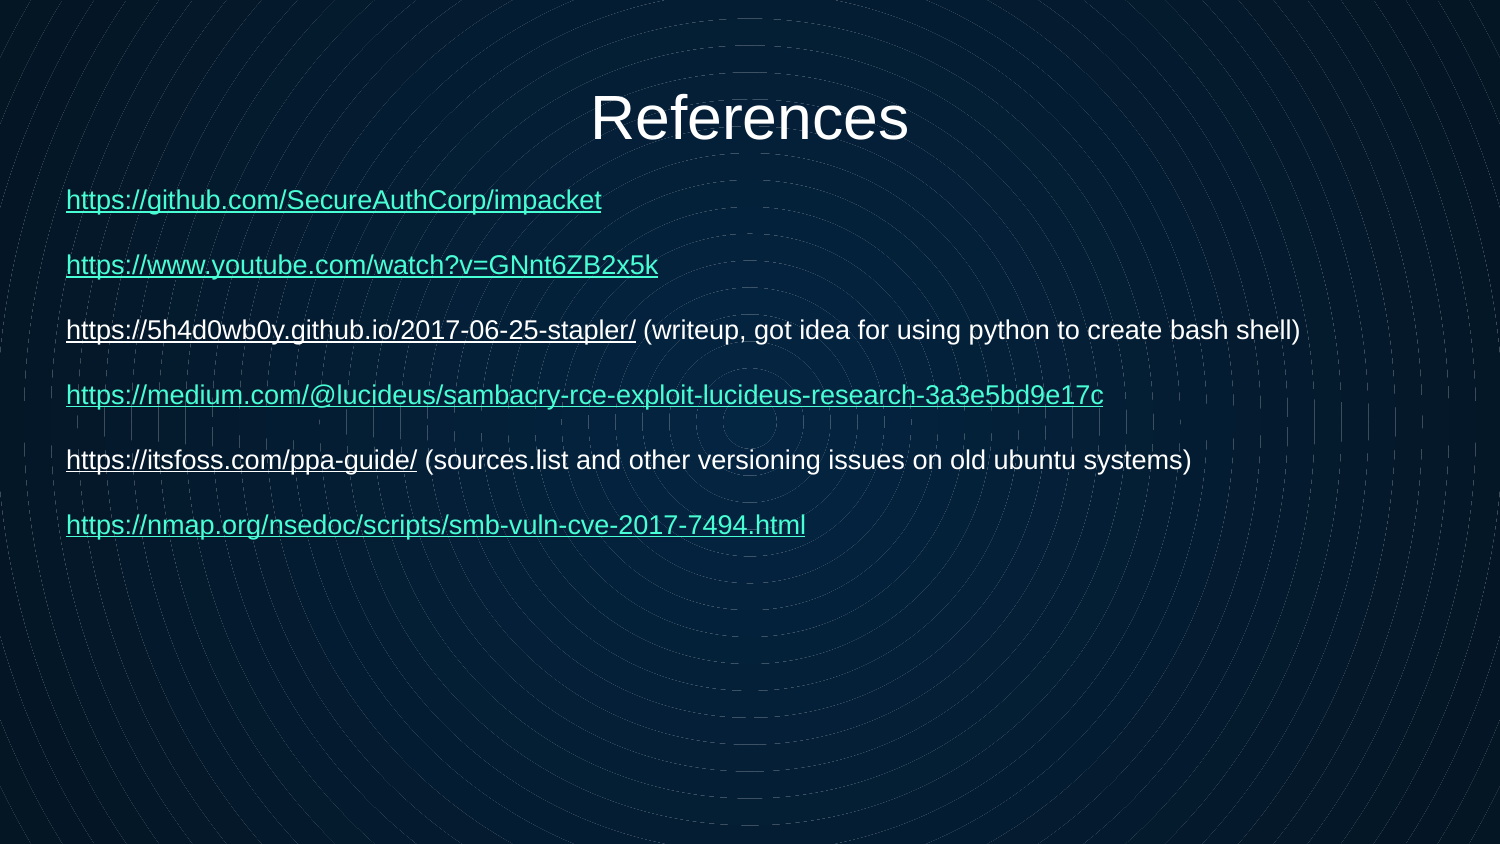

# References
https://github.com/SecureAuthCorp/impacket

https://www.youtube.com/watch?v=GNnt6ZB2x5k

https://5h4d0wb0y.github.io/2017-06-25-stapler/ (writeup, got idea for using python to create bash shell)

https://medium.com/@lucideus/sambacry-rce-exploit-lucideus-research-3a3e5bd9e17c

https://itsfoss.com/ppa-guide/ (sources.list and other versioning issues on old ubuntu systems)

https://nmap.org/nsedoc/scripts/smb-vuln-cve-2017-7494.html